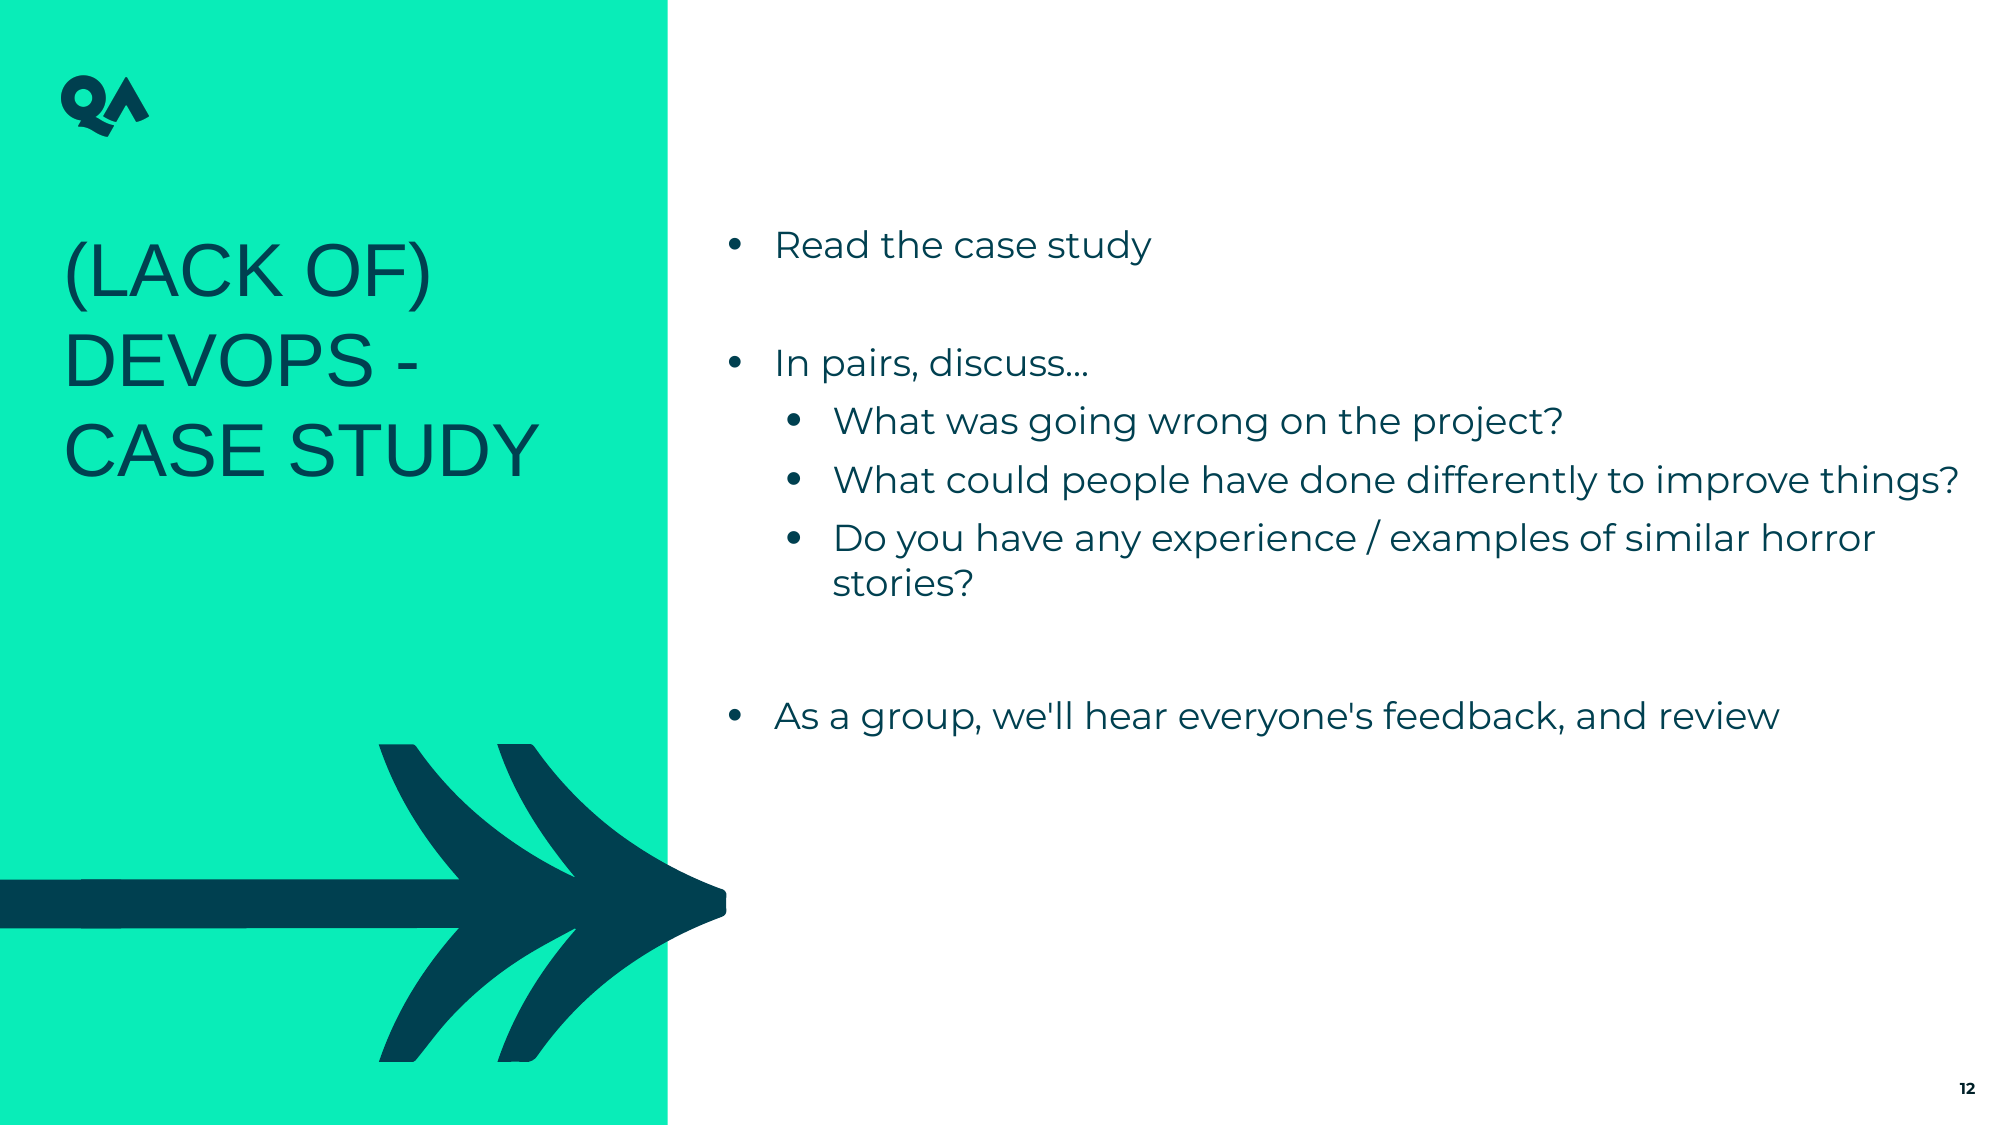

(Lack of) DevOps - Case Study
Read the case study

In pairs, discuss...
What was going wrong on the project?
What could people have done differently to improve things?
Do you have any experience / examples of similar horror stories?

As a group, we'll hear everyone's feedback, and review

12